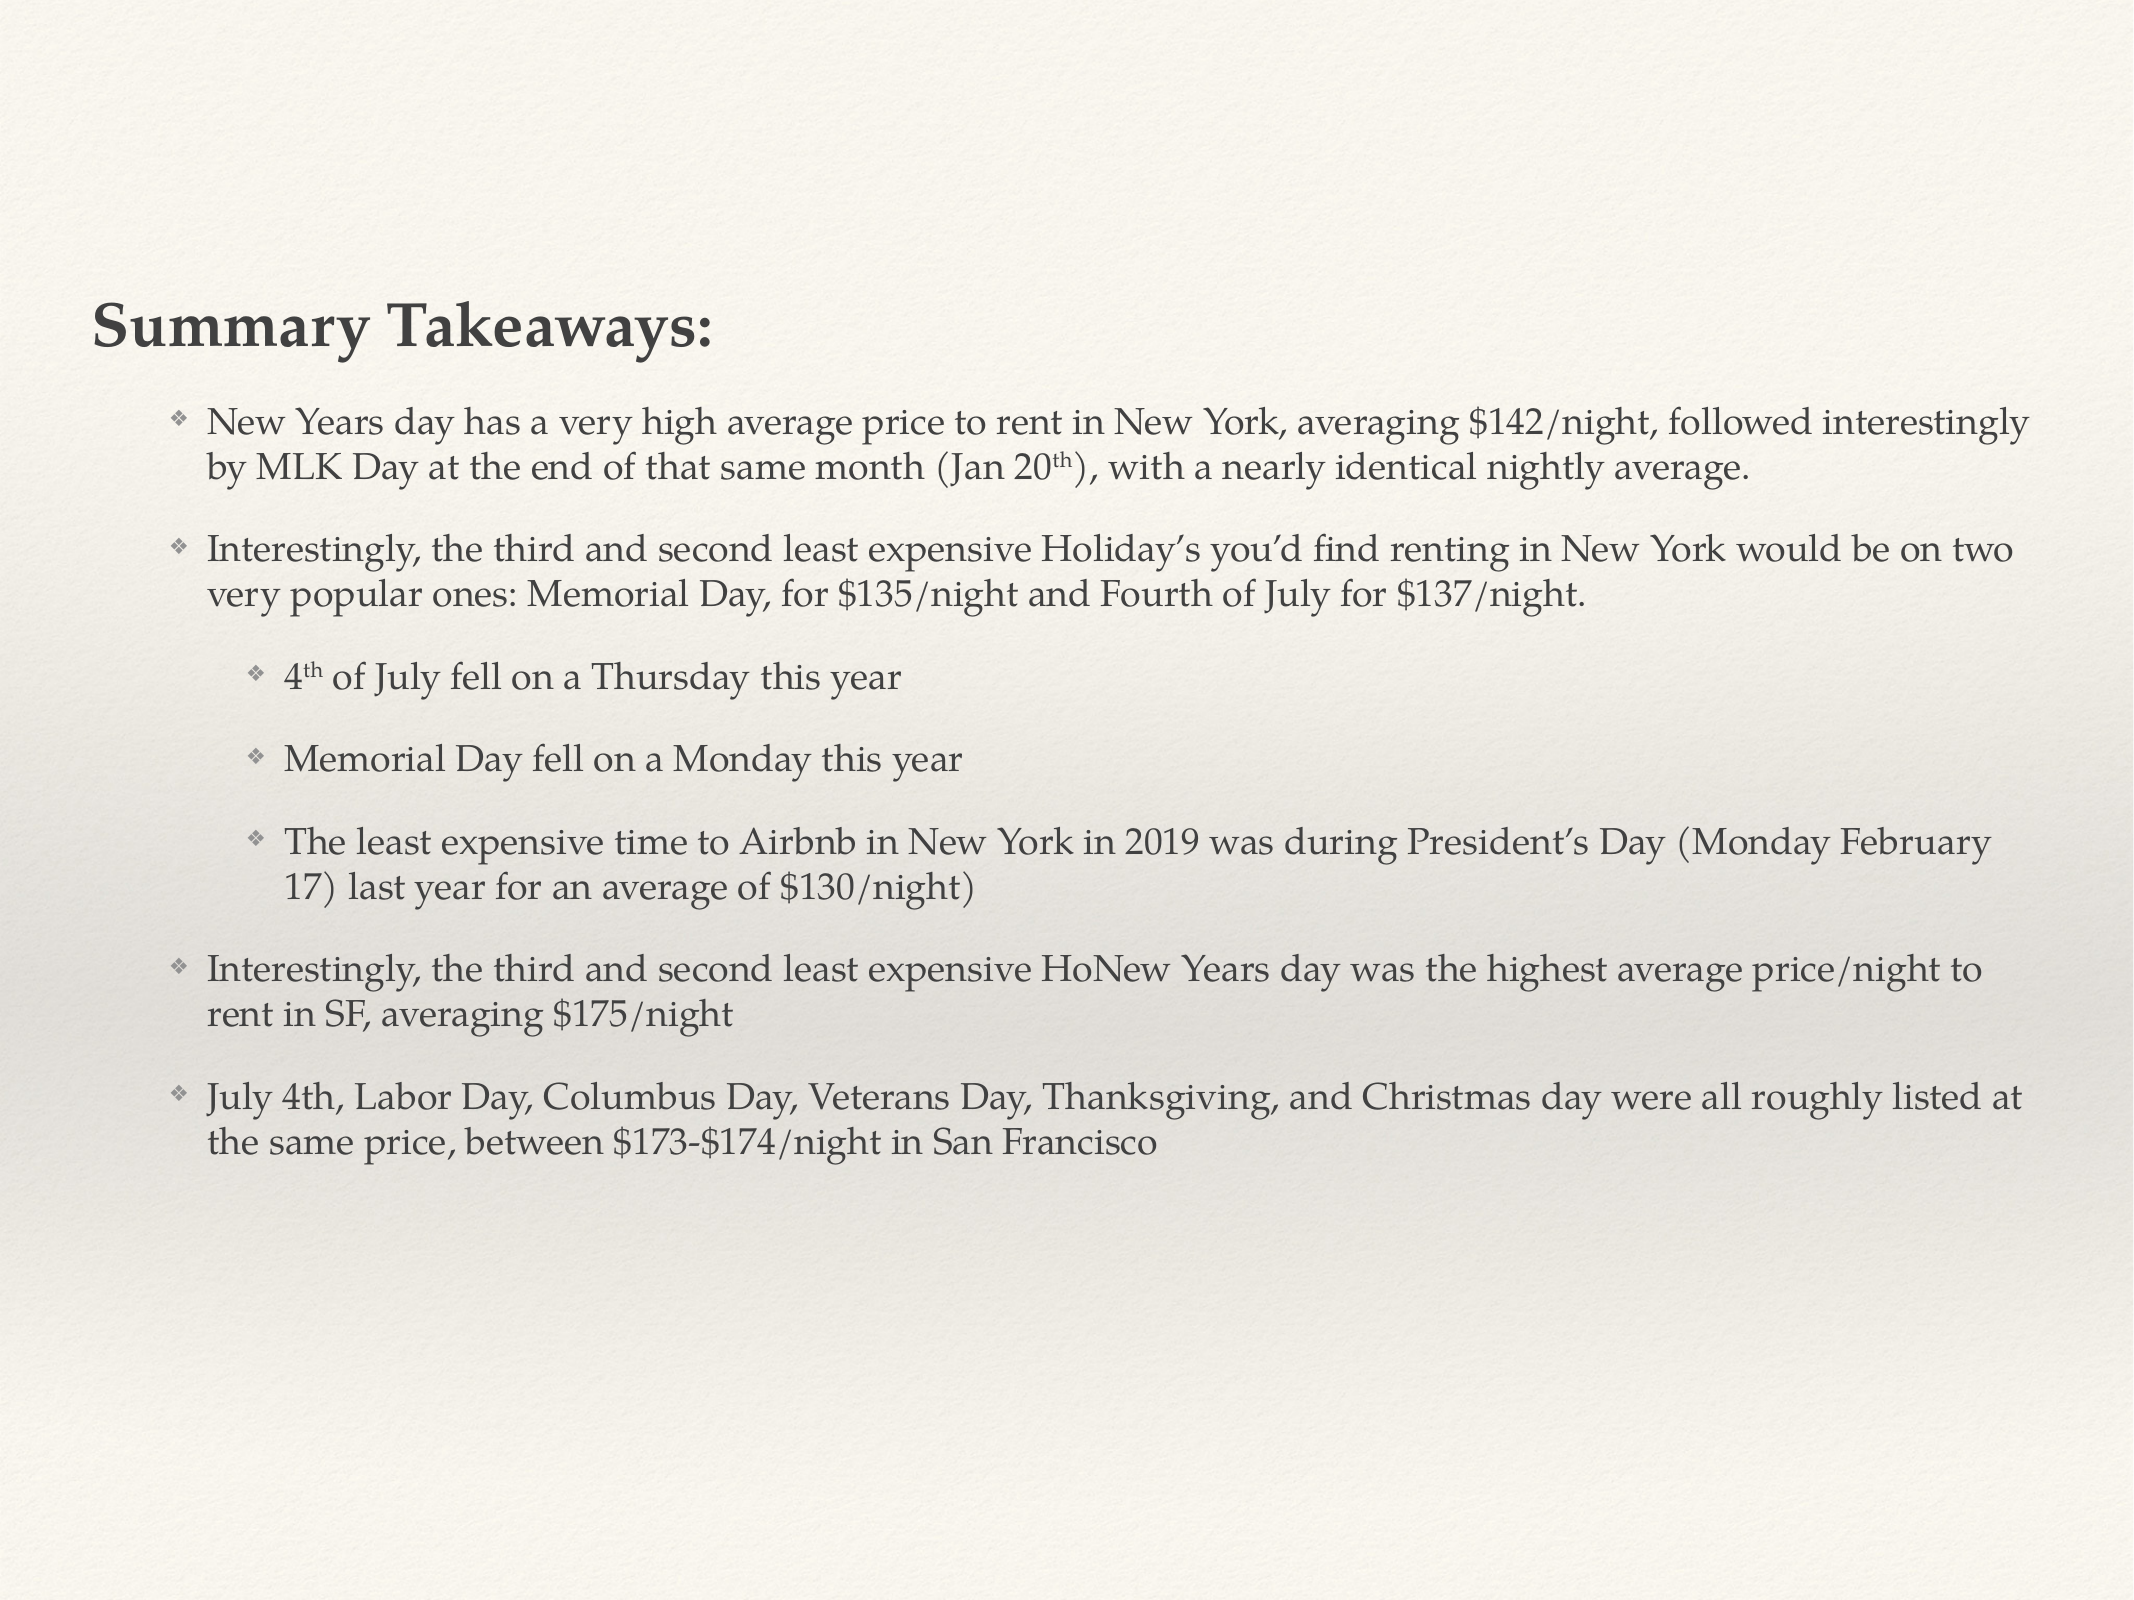

Summary Takeaways:
New Years day has a very high average price to rent in New York, averaging $142/night, followed interestingly by MLK Day at the end of that same month (Jan 20th), with a nearly identical nightly average.
Interestingly, the third and second least expensive Holiday’s you’d find renting in New York would be on two very popular ones: Memorial Day, for $135/night and Fourth of July for $137/night.
4th of July fell on a Thursday this year
Memorial Day fell on a Monday this year
The least expensive time to Airbnb in New York in 2019 was during President’s Day (Monday February 17) last year for an average of $130/night)
Interestingly, the third and second least expensive HoNew Years day was the highest average price/night to rent in SF, averaging $175/night
July 4th, Labor Day, Columbus Day, Veterans Day, Thanksgiving, and Christmas day were all roughly listed at the same price, between $173-$174/night in San Francisco